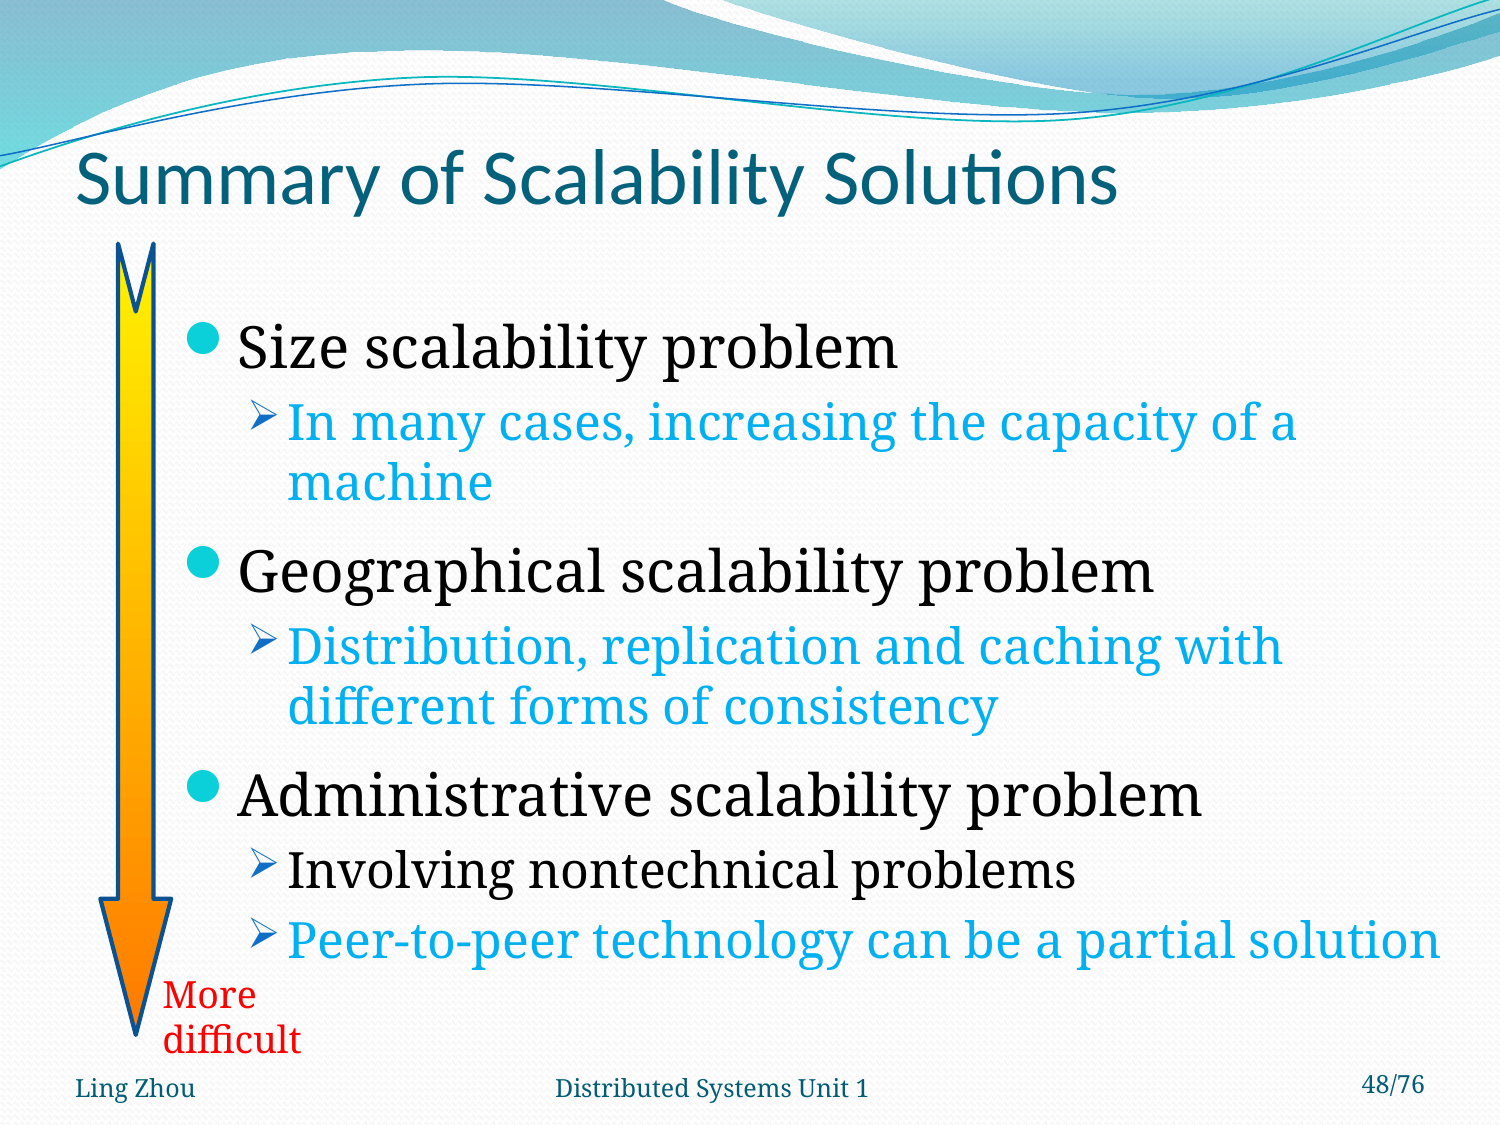

# Summary of Scalability Solutions

More difficult
Size scalability problem
In many cases, increasing the capacity of a machine
Geographical scalability problem
Distribution, replication and caching with different forms of consistency
Administrative scalability problem
Involving nontechnical problems
Peer-to-peer technology can be a partial solution
Ling Zhou
Distributed Systems Unit 1
48/76